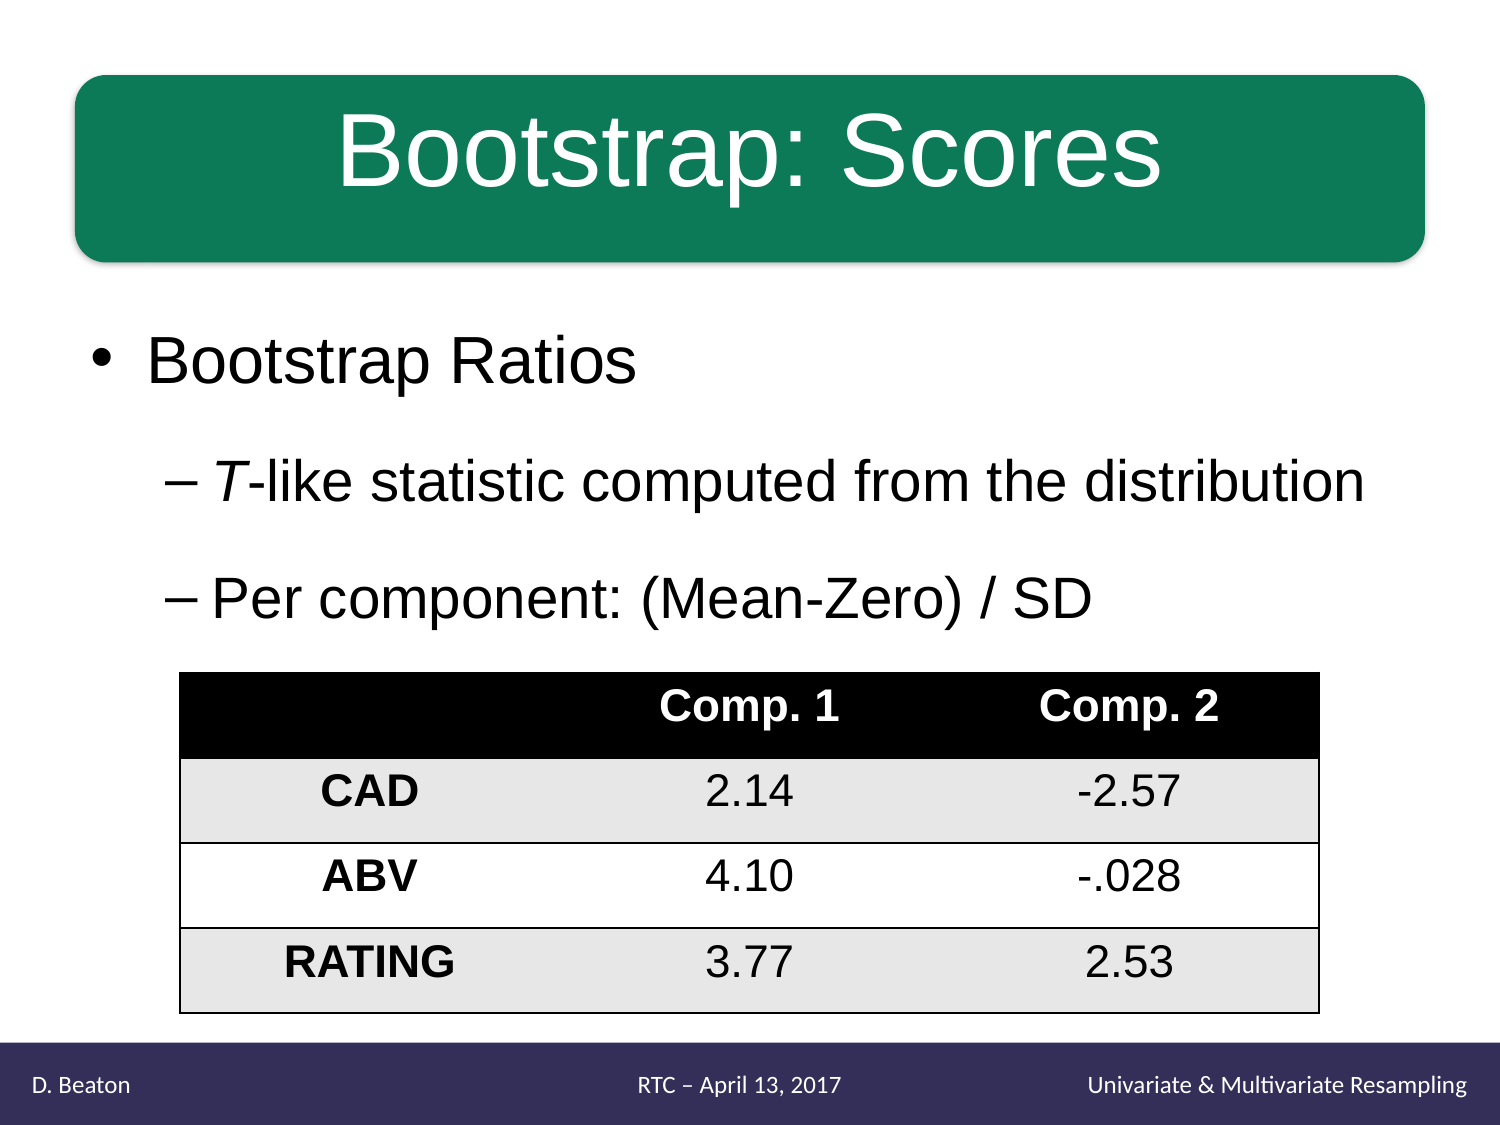

# Bootstrap: Scores
Bootstrap Ratios
T-like statistic computed from the distribution
Per component: (Mean-Zero) / SD
|  | Comp. 1 | Comp. 2 |
| --- | --- | --- |
| CAD | 2.14 | -2.57 |
| ABV | 4.10 | -.028 |
| RATING | 3.77 | 2.53 |